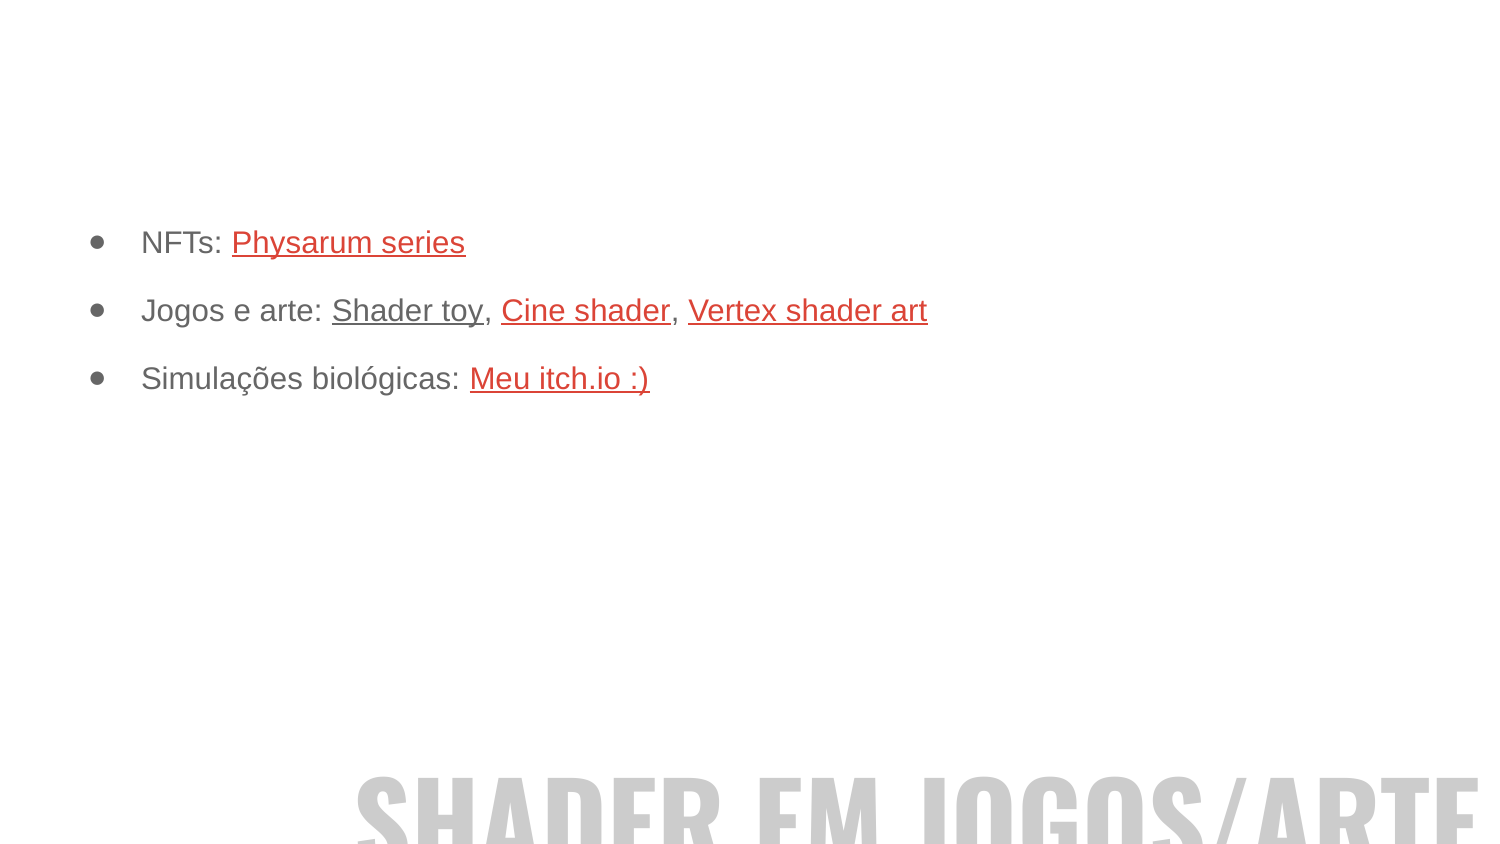

NFTs: Physarum series
Jogos e arte: Shader toy, Cine shader, Vertex shader art
Simulações biológicas: Meu itch.io :)
SHADER EM JOGOS/ARTE